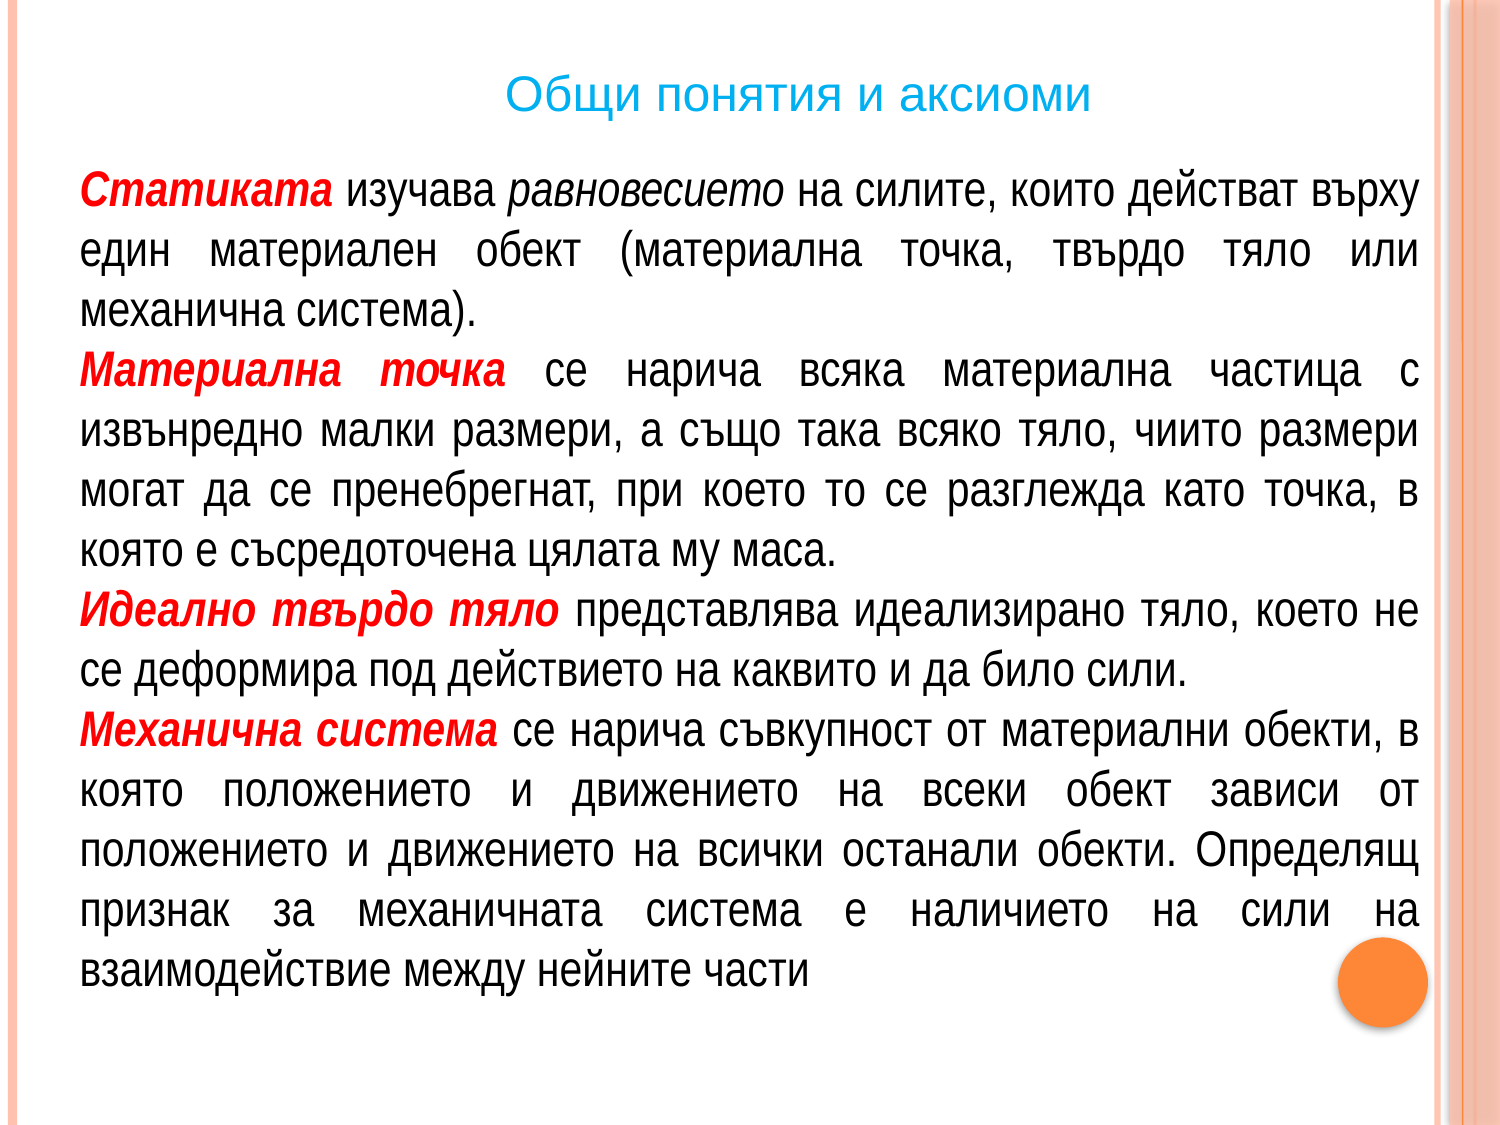

Общи понятия и аксиоми
Статиката изучава равновесието на силите, които действат върху един материален обект (материална точка, твърдо тяло или механична система).
Материална точка се нарича всяка материална частица с извънредно малки размери, а също така всяко тяло, чиито размери могат да се пренебрегнат, при което то се разглежда като точка, в която е съсредоточена цялата му маса.
Идеално твърдо тяло представлява идеализирано тяло, което не се деформира под действието на каквито и да било сили.
Механична система се нарича съвкупност от материални обекти, в която положението и движението на всеки обект зависи от положението и движението на всички останали обекти. Определящ признак за механичната система е наличието на сили на взаимодействие между нейните части